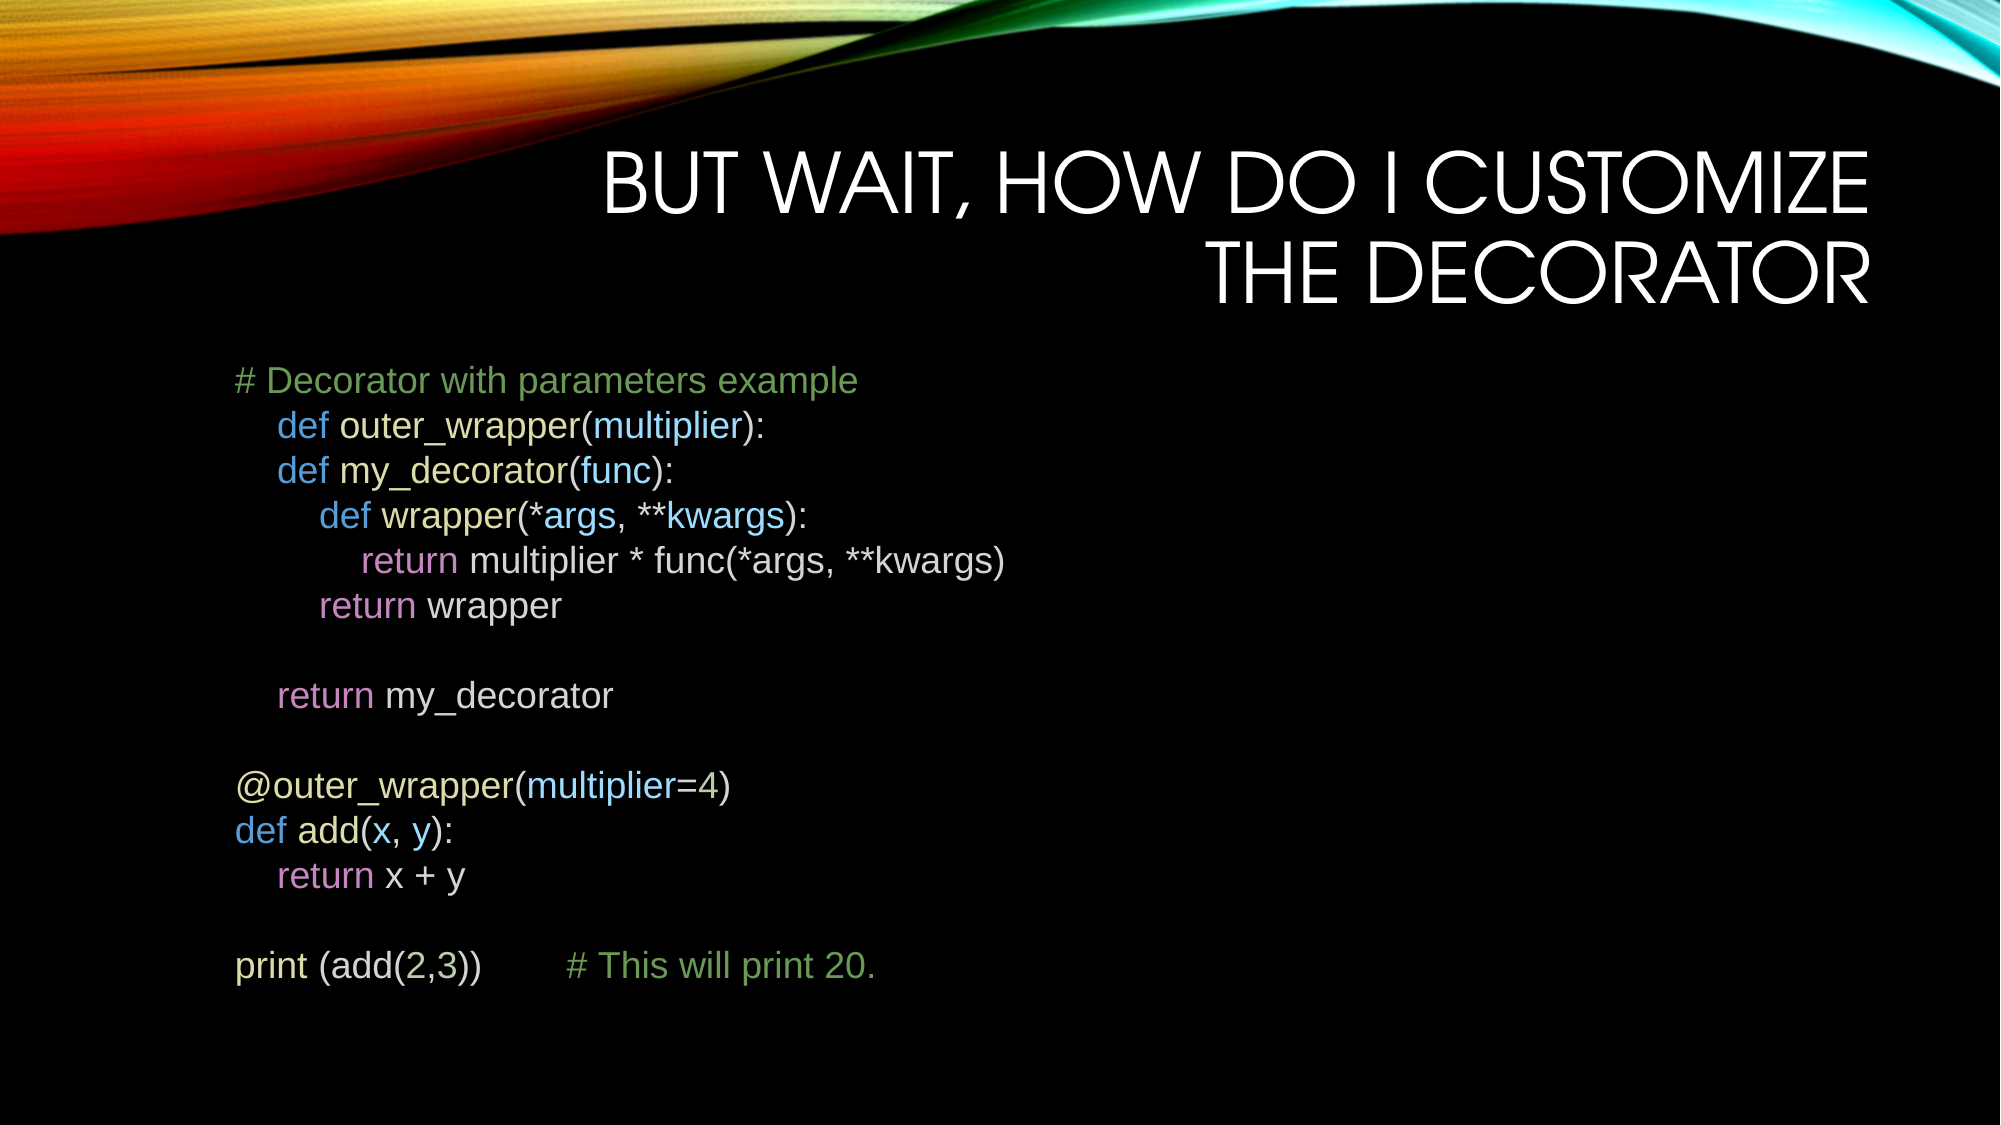

But wait, how do I customize the decorator
# Decorator with parameters example
    def outer_wrapper(multiplier):
    def my_decorator(func):
        def wrapper(*args, **kwargs):
            return multiplier * func(*args, **kwargs)
        return wrapper
    return my_decorator
@outer_wrapper(multiplier=4)
def add(x, y):
    return x + y
print (add(2,3))        # This will print 20.